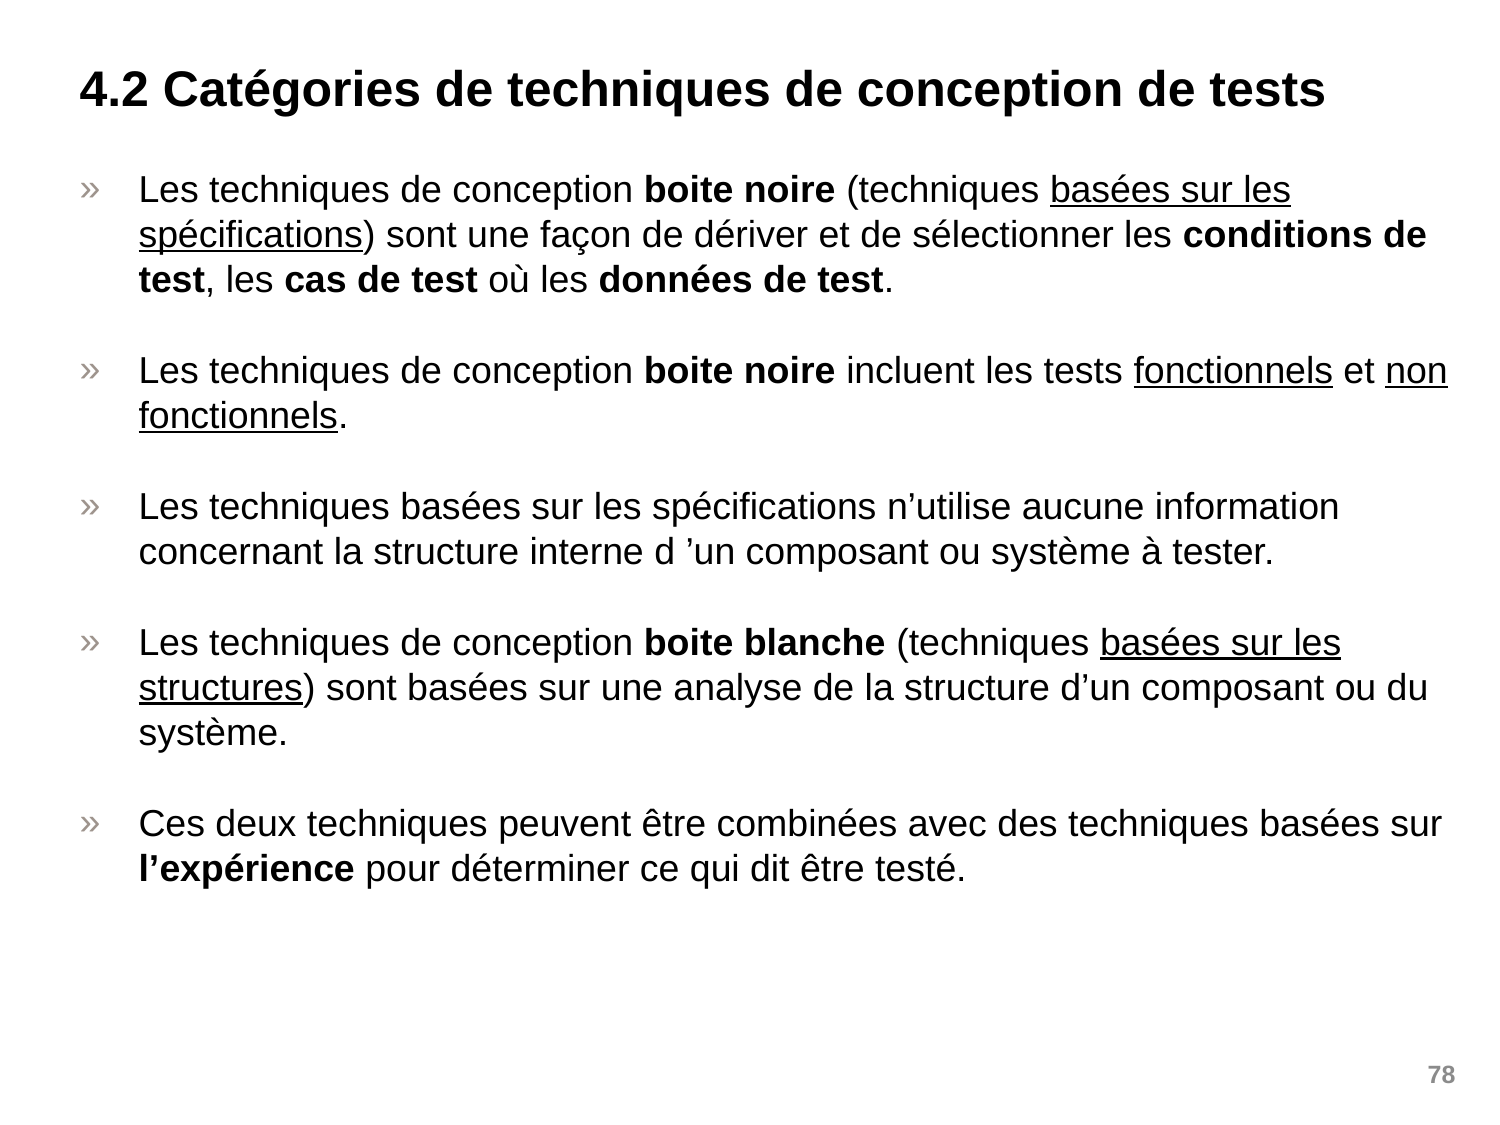

# 4.2 Catégories de techniques de conception de tests
Les techniques de conception boite noire (techniques basées sur les spécifications) sont une façon de dériver et de sélectionner les conditions de test, les cas de test où les données de test.
Les techniques de conception boite noire incluent les tests fonctionnels et non fonctionnels.
Les techniques basées sur les spécifications n’utilise aucune information concernant la structure interne d ’un composant ou système à tester.
Les techniques de conception boite blanche (techniques basées sur les structures) sont basées sur une analyse de la structure d’un composant ou du système.
Ces deux techniques peuvent être combinées avec des techniques basées sur l’expérience pour déterminer ce qui dit être testé.

78